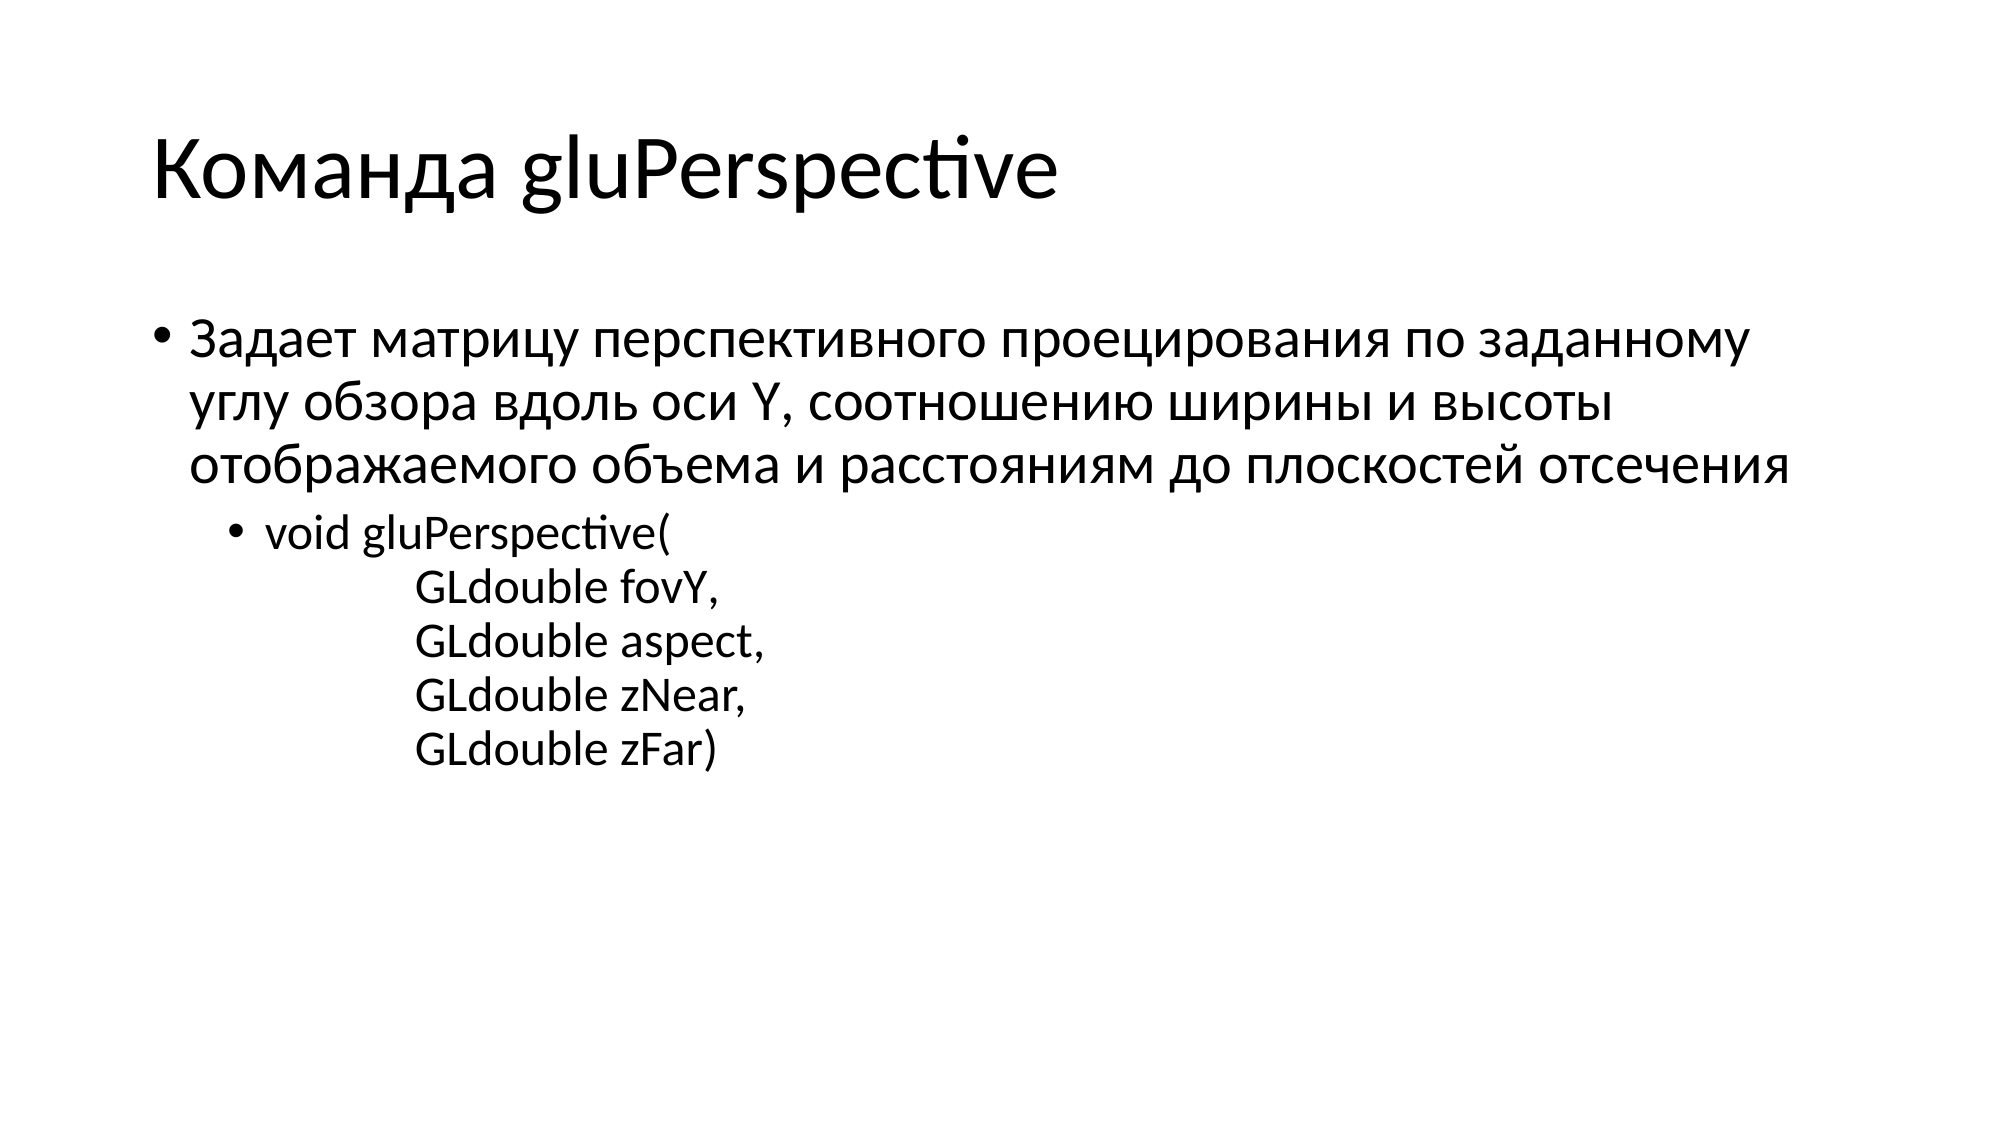

# Команда gluPerspective
Задает матрицу перспективного проецирования по заданному углу обзора вдоль оси Y, соотношению ширины и высоты отображаемого объема и расстояниям до плоскостей отсечения
void gluPerspective(
	GLdouble fovY,
	GLdouble aspect,
	GLdouble zNear,
	GLdouble zFar)